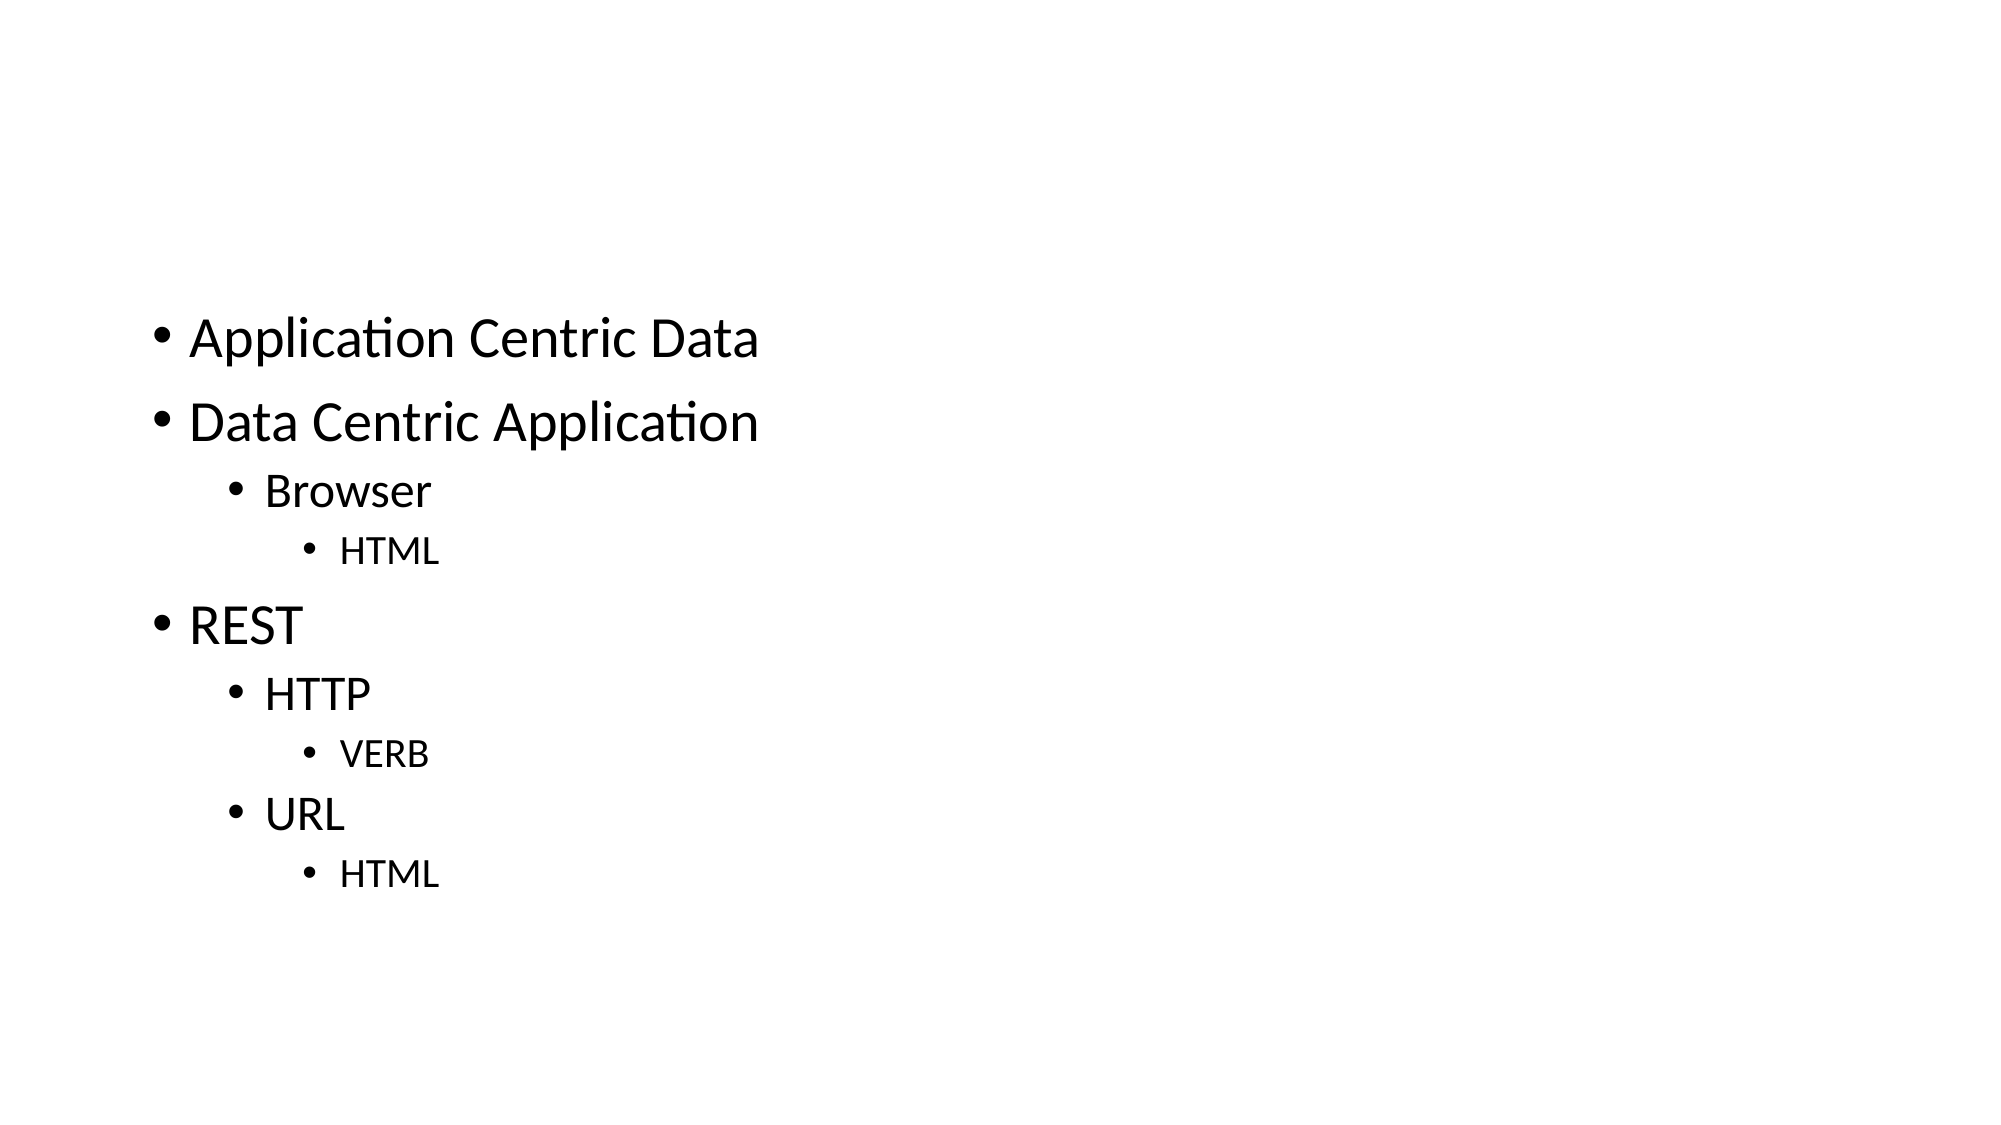

#
Application Centric Data
Data Centric Application
Browser
HTML
REST
HTTP
VERB
URL
HTML